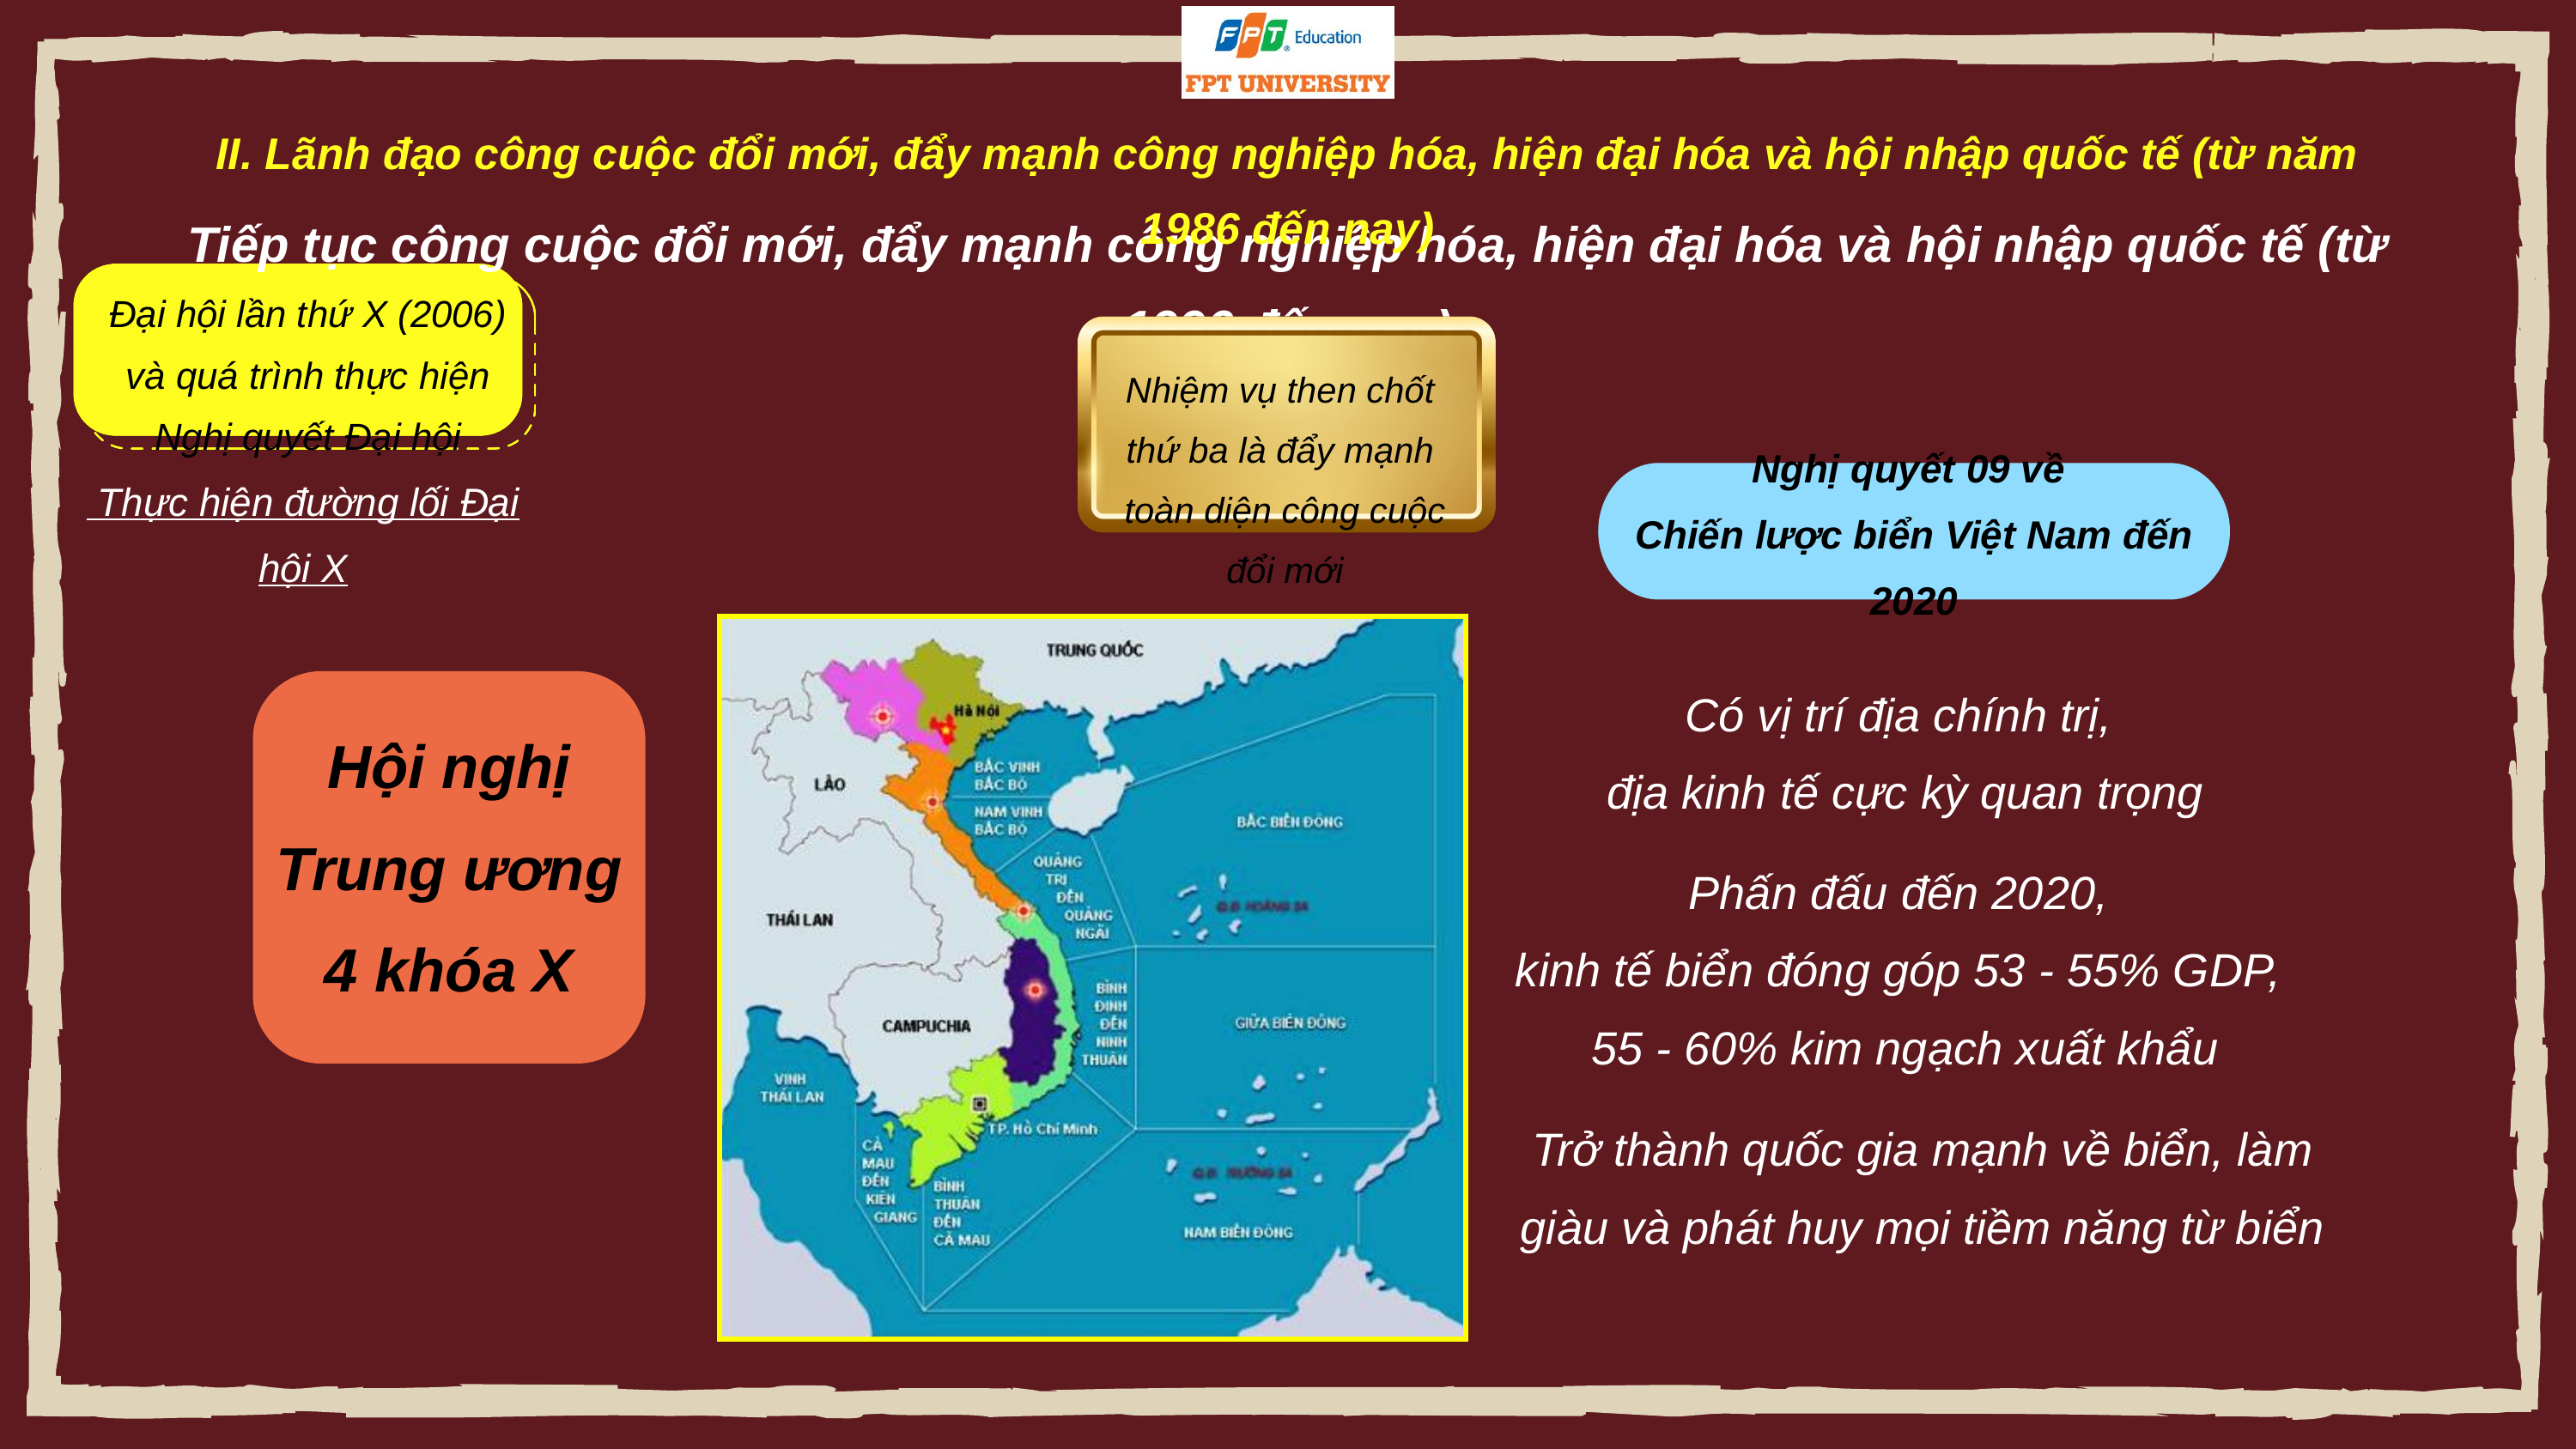

II. Lãnh đạo công cuộc đổi mới, đẩy mạnh công nghiệp hóa, hiện đại hóa và hội nhập quốc tế (từ năm 1986 đến nay)
Tiếp tục công cuộc đổi mới, đẩy mạnh công nghiệp hóa, hiện đại hóa và hội nhập quốc tế (từ 1996 đến nay)

Đại hội lần thứ X (2006)
và quá trình thực hiện
Nghị quyết Đại hội

Nhiệm vụ then chốt
thứ ba là đẩy mạnh
toàn diện công cuộc đổi mới

Nghị quyết 09 về
Chiến lược biển Việt Nam đến 2020
 Thực hiện đường lối Đại hội X

Hội nghị Trung ương 4 khóa X
Có vị trí địa chính trị,
địa kinh tế cực kỳ quan trọng
Phấn đấu đến 2020,
kinh tế biển đóng góp 53 - 55% GDP,
55 - 60% kim ngạch xuất khẩu
Trở thành quốc gia mạnh về biển, làm giàu và phát huy mọi tiềm năng từ biển